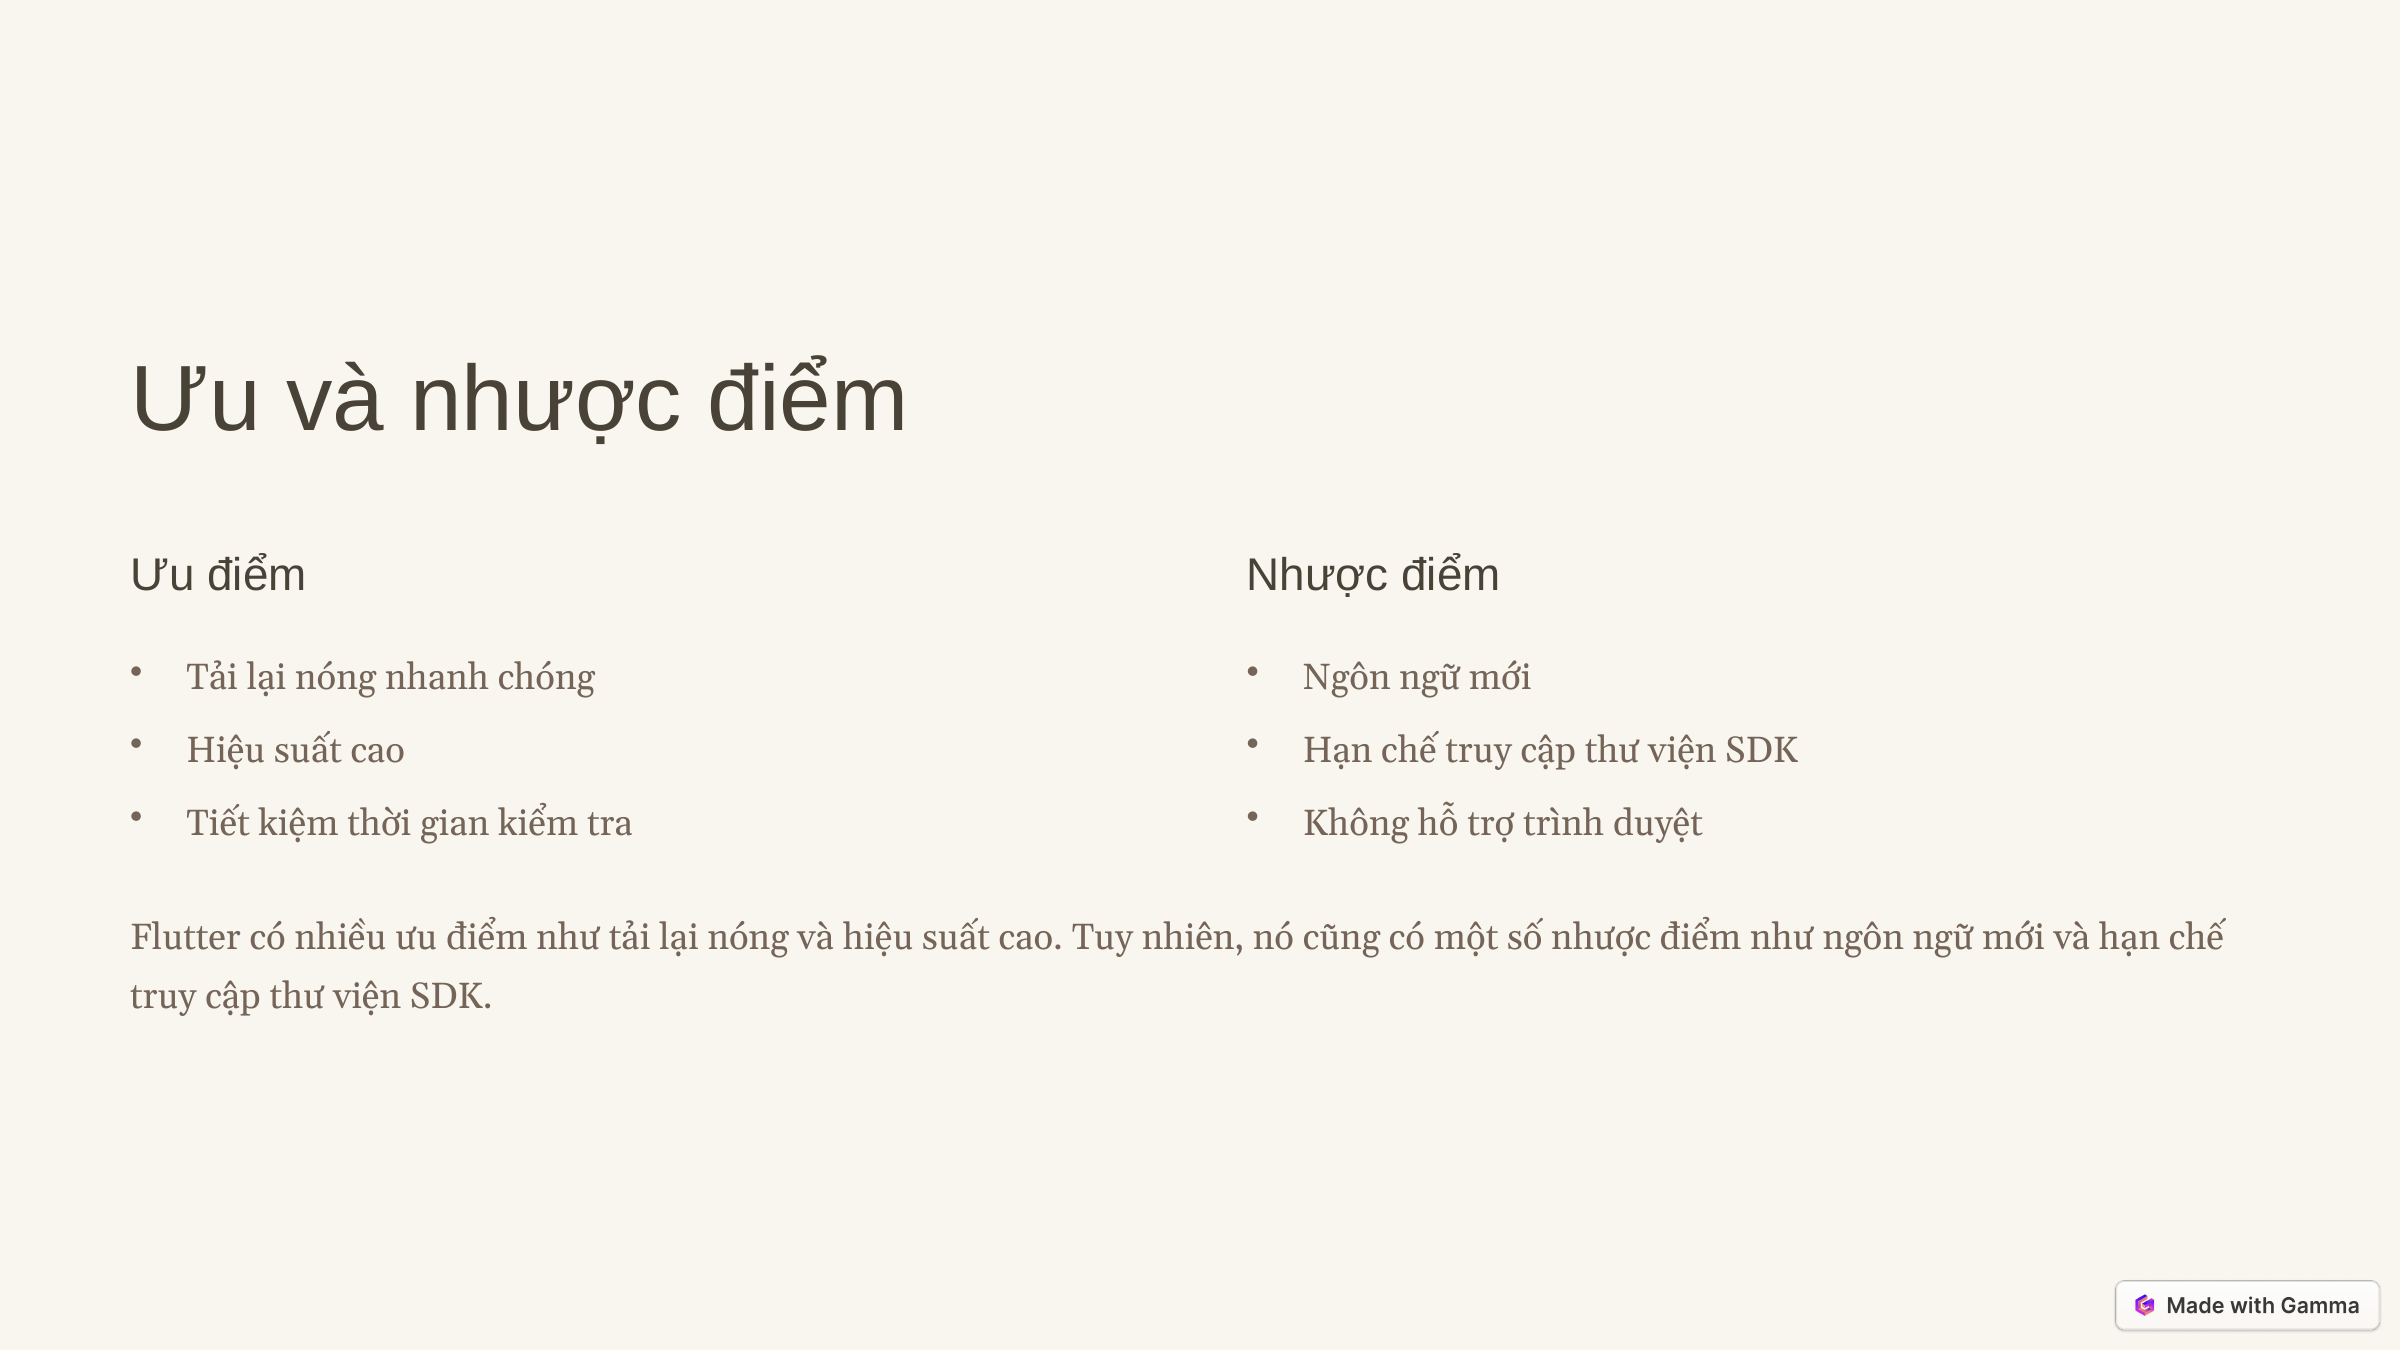

Ưu và nhược điểm
Ưu điểm
Nhược điểm
Tải lại nóng nhanh chóng
Ngôn ngữ mới
Hiệu suất cao
Hạn chế truy cập thư viện SDK
Tiết kiệm thời gian kiểm tra
Không hỗ trợ trình duyệt
Flutter có nhiều ưu điểm như tải lại nóng và hiệu suất cao. Tuy nhiên, nó cũng có một số nhược điểm như ngôn ngữ mới và hạn chế truy cập thư viện SDK.